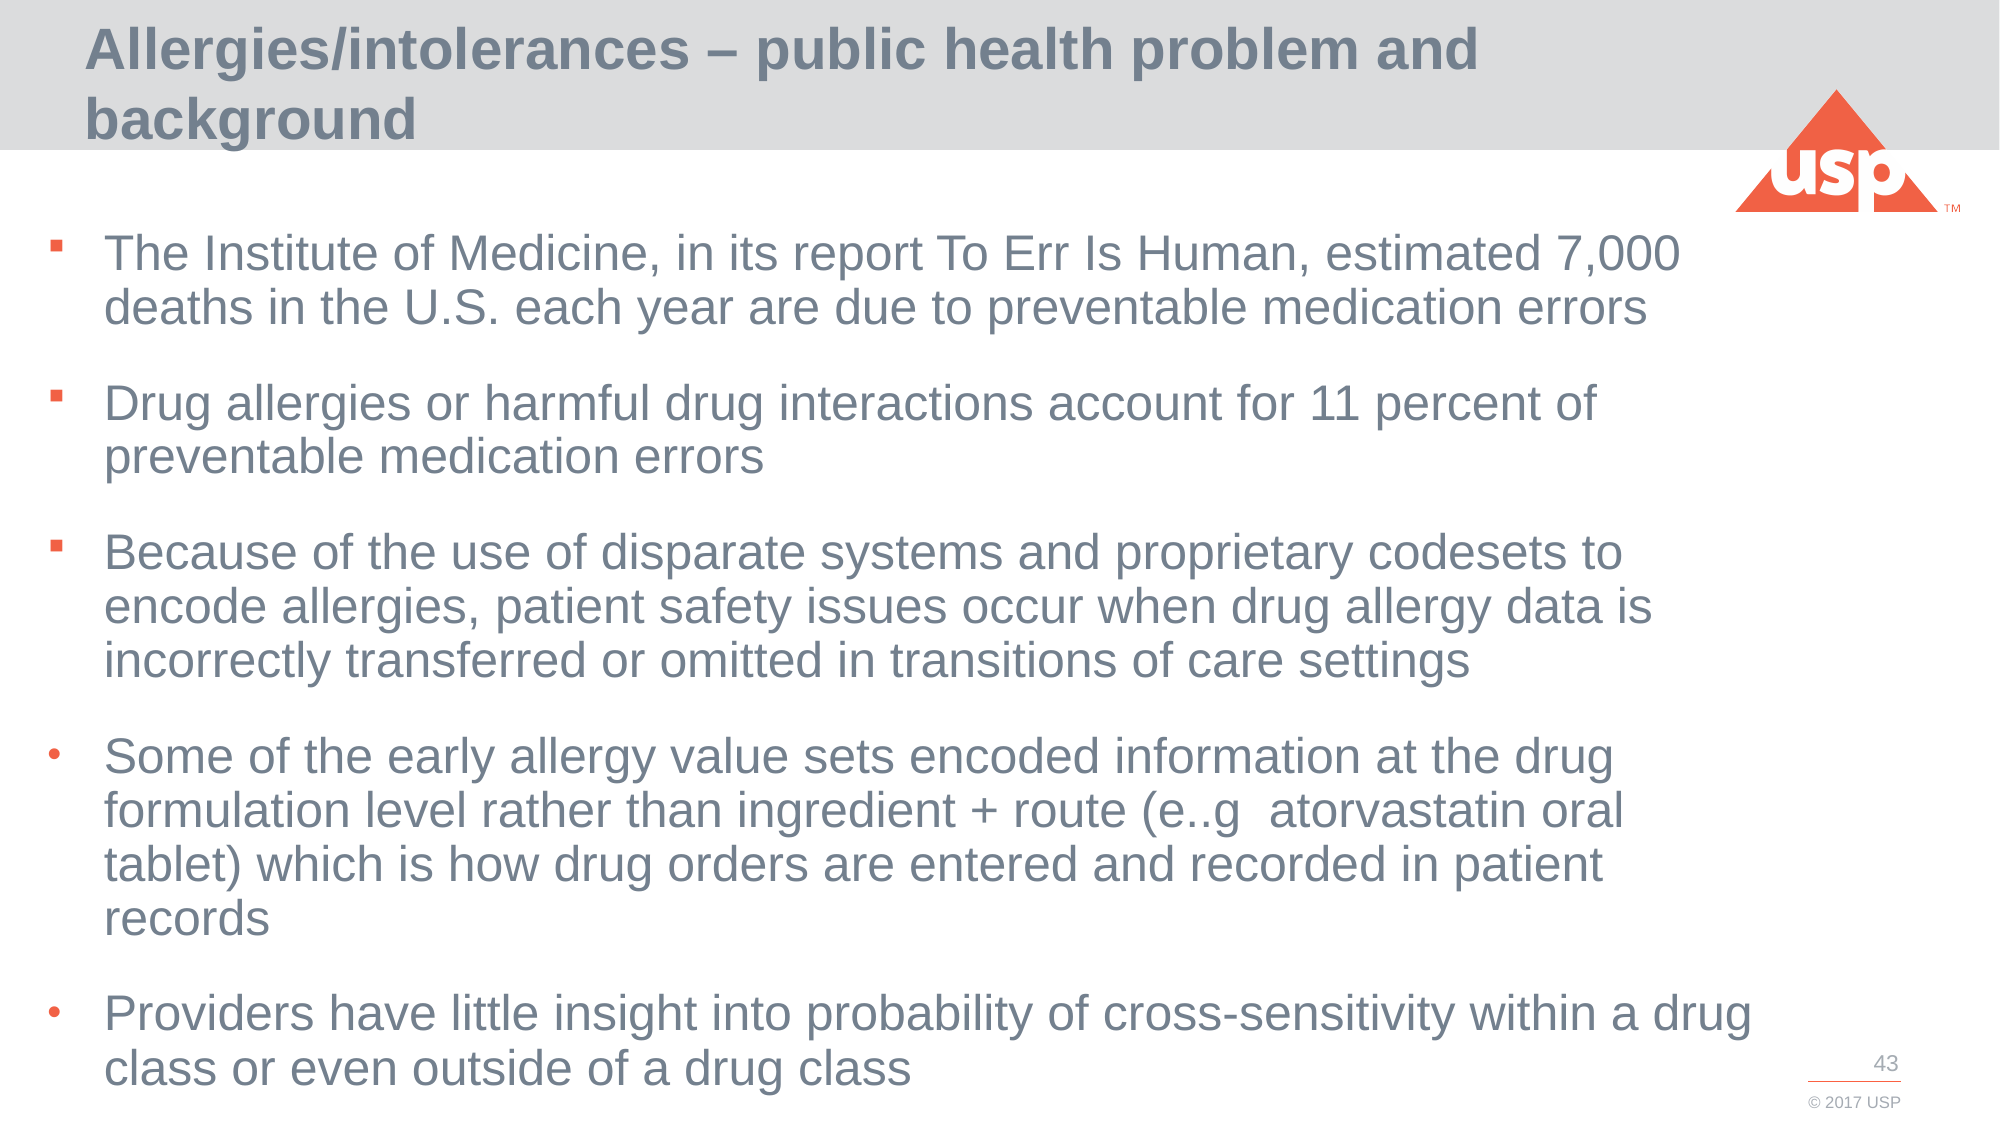

# Allergies/intolerances – public health problem and background
The Institute of Medicine, in its report To Err Is Human, estimated 7,000 deaths in the U.S. each year are due to preventable medication errors
Drug allergies or harmful drug interactions account for 11 percent of preventable medication errors
Because of the use of disparate systems and proprietary codesets to encode allergies, patient safety issues occur when drug allergy data is incorrectly transferred or omitted in transitions of care settings
Some of the early allergy value sets encoded information at the drug formulation level rather than ingredient + route (e..g  atorvastatin oral tablet) which is how drug orders are entered and recorded in patient records
Providers have little insight into probability of cross-sensitivity within a drug class or even outside of a drug class